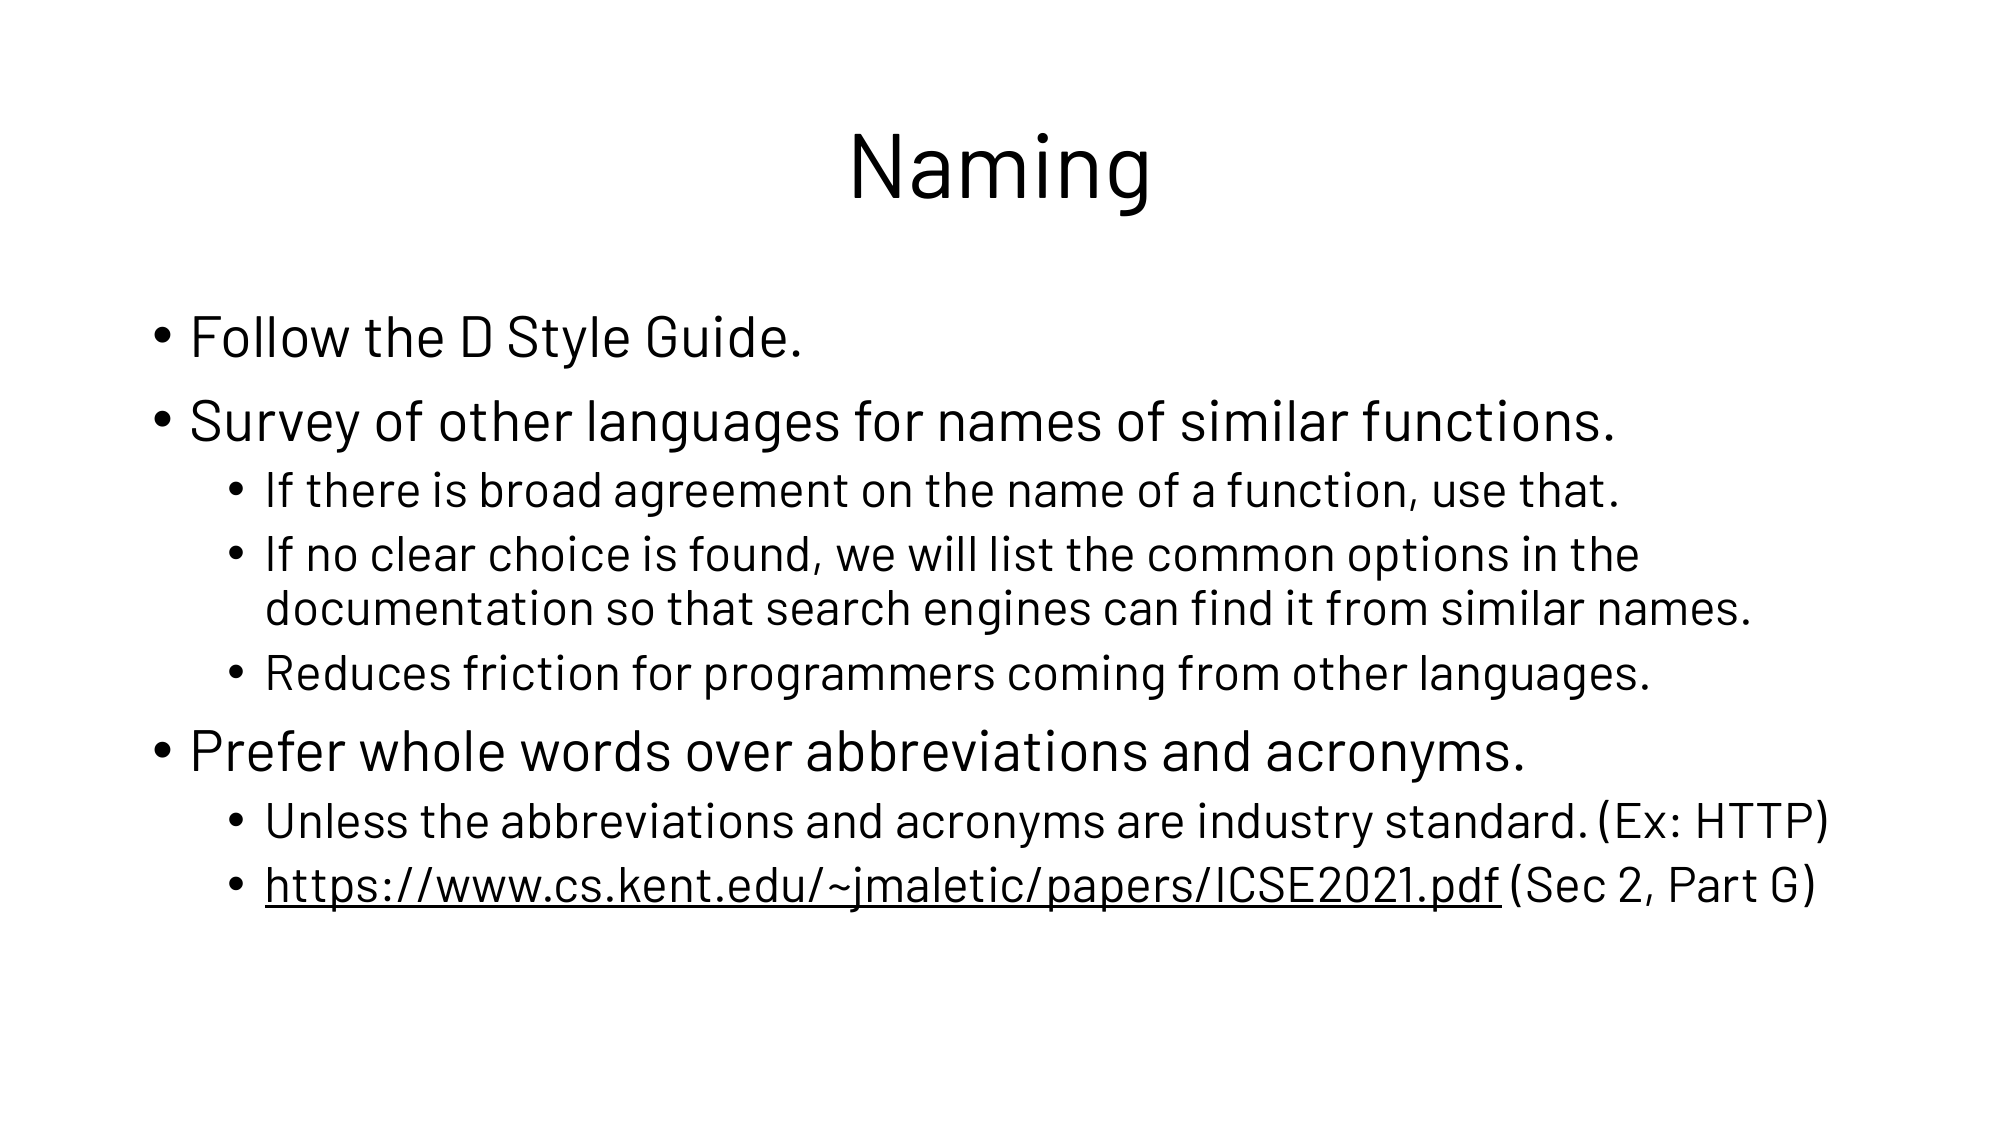

# Naming
Follow the D Style Guide.
Survey of other languages for names of similar functions.
If there is broad agreement on the name of a function, use that.
If no clear choice is found, we will list the common options in the documentation so that search engines can find it from similar names.
Reduces friction for programmers coming from other languages.
Prefer whole words over abbreviations and acronyms.
Unless the abbreviations and acronyms are industry standard. (Ex: HTTP)
https://www.cs.kent.edu/~jmaletic/papers/ICSE2021.pdf (Sec 2, Part G)